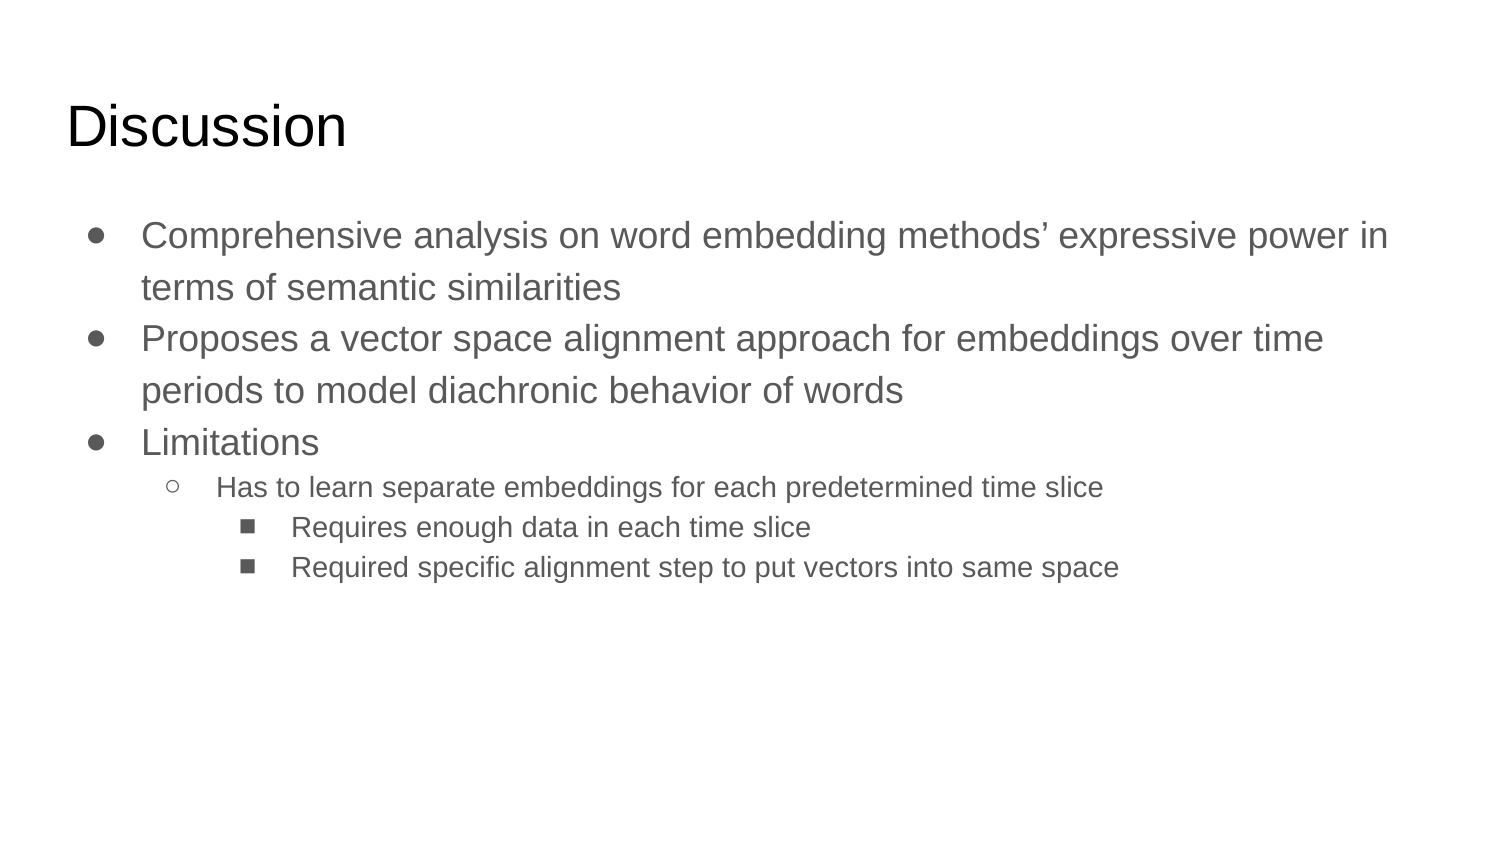

# Discussion
Comprehensive analysis on word embedding methods’ expressive power in terms of semantic similarities
Proposes a vector space alignment approach for embeddings over time periods to model diachronic behavior of words
Limitations
Has to learn separate embeddings for each predetermined time slice
Requires enough data in each time slice
Required specific alignment step to put vectors into same space